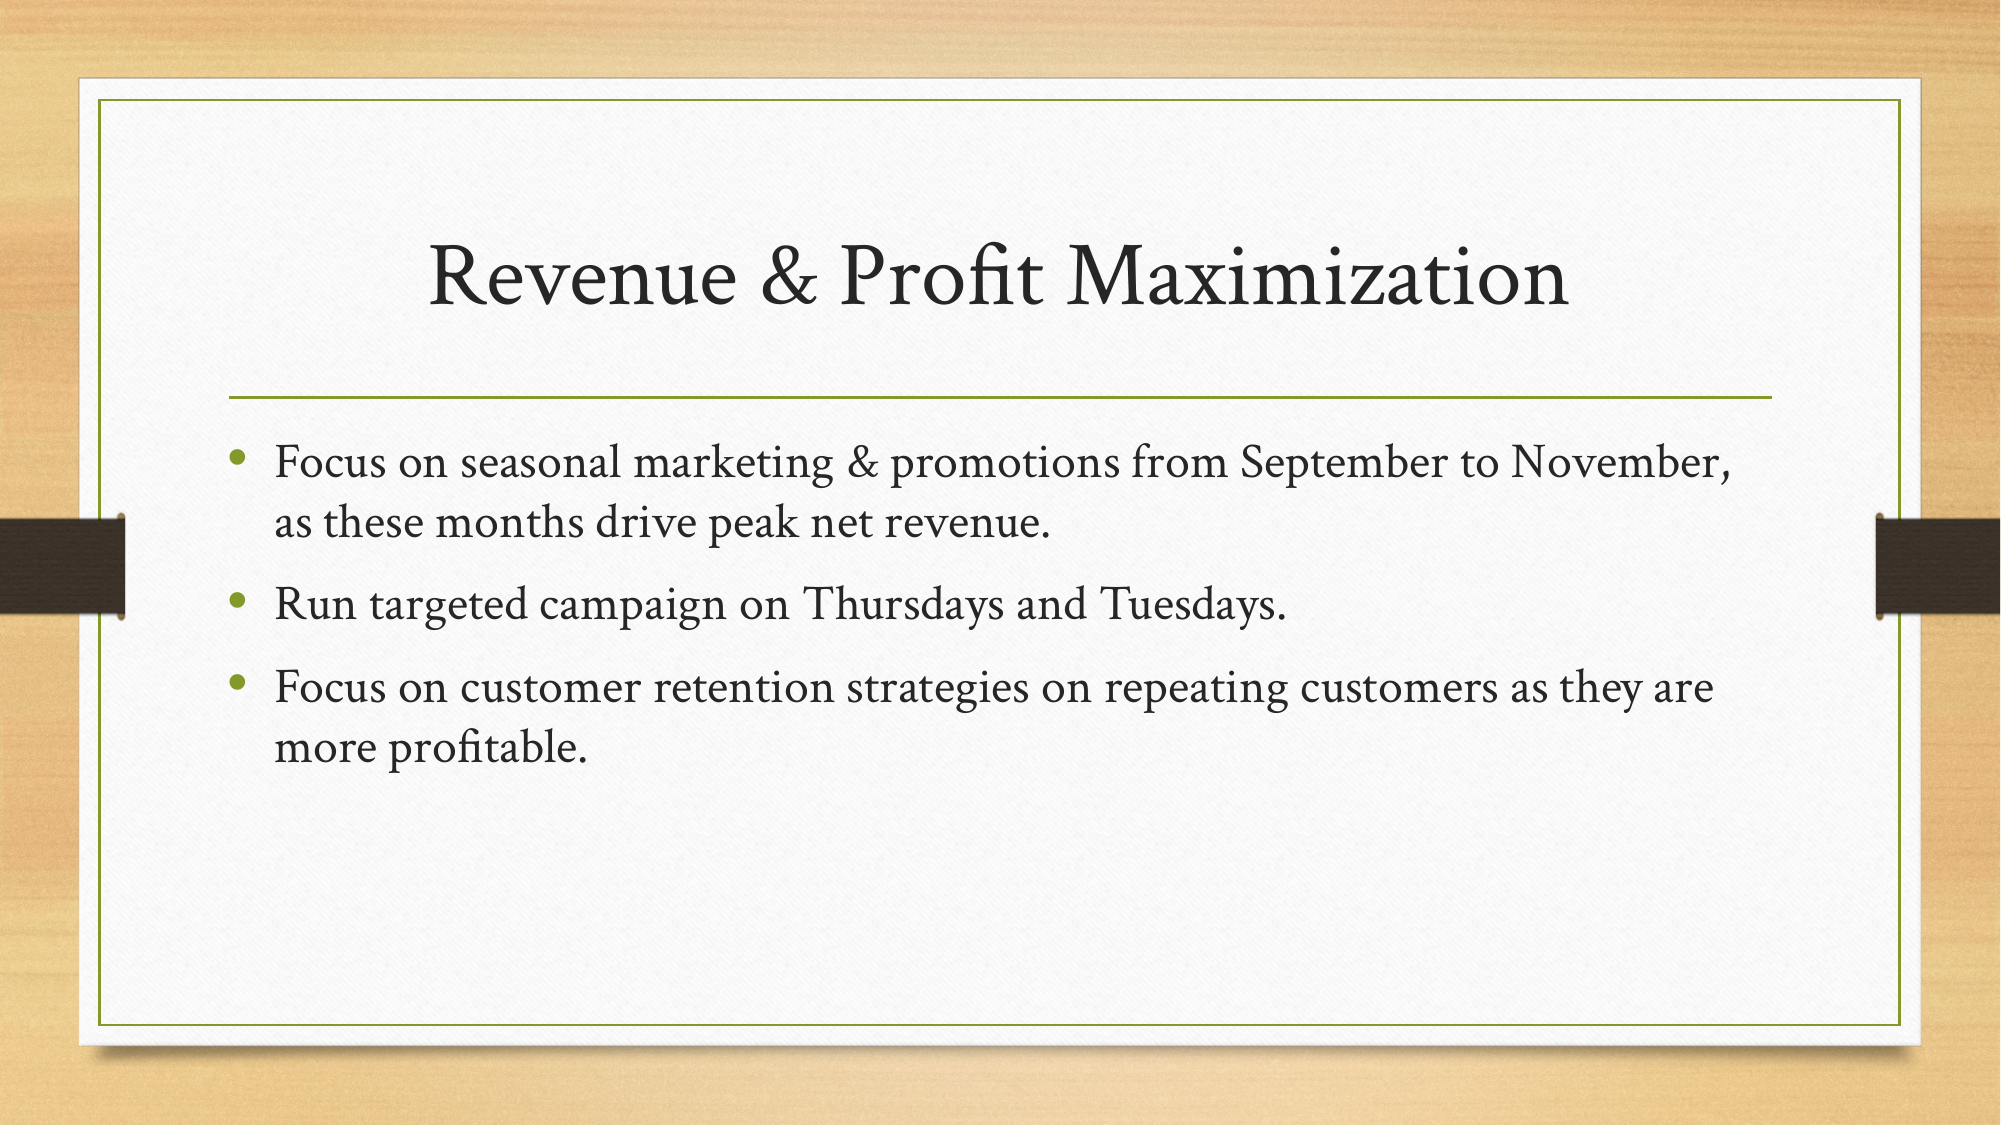

# Revenue & Profit Maximization
Focus on seasonal marketing & promotions from September to November, as these months drive peak net revenue.
Run targeted campaign on Thursdays and Tuesdays.
Focus on customer retention strategies on repeating customers as they are more profitable.